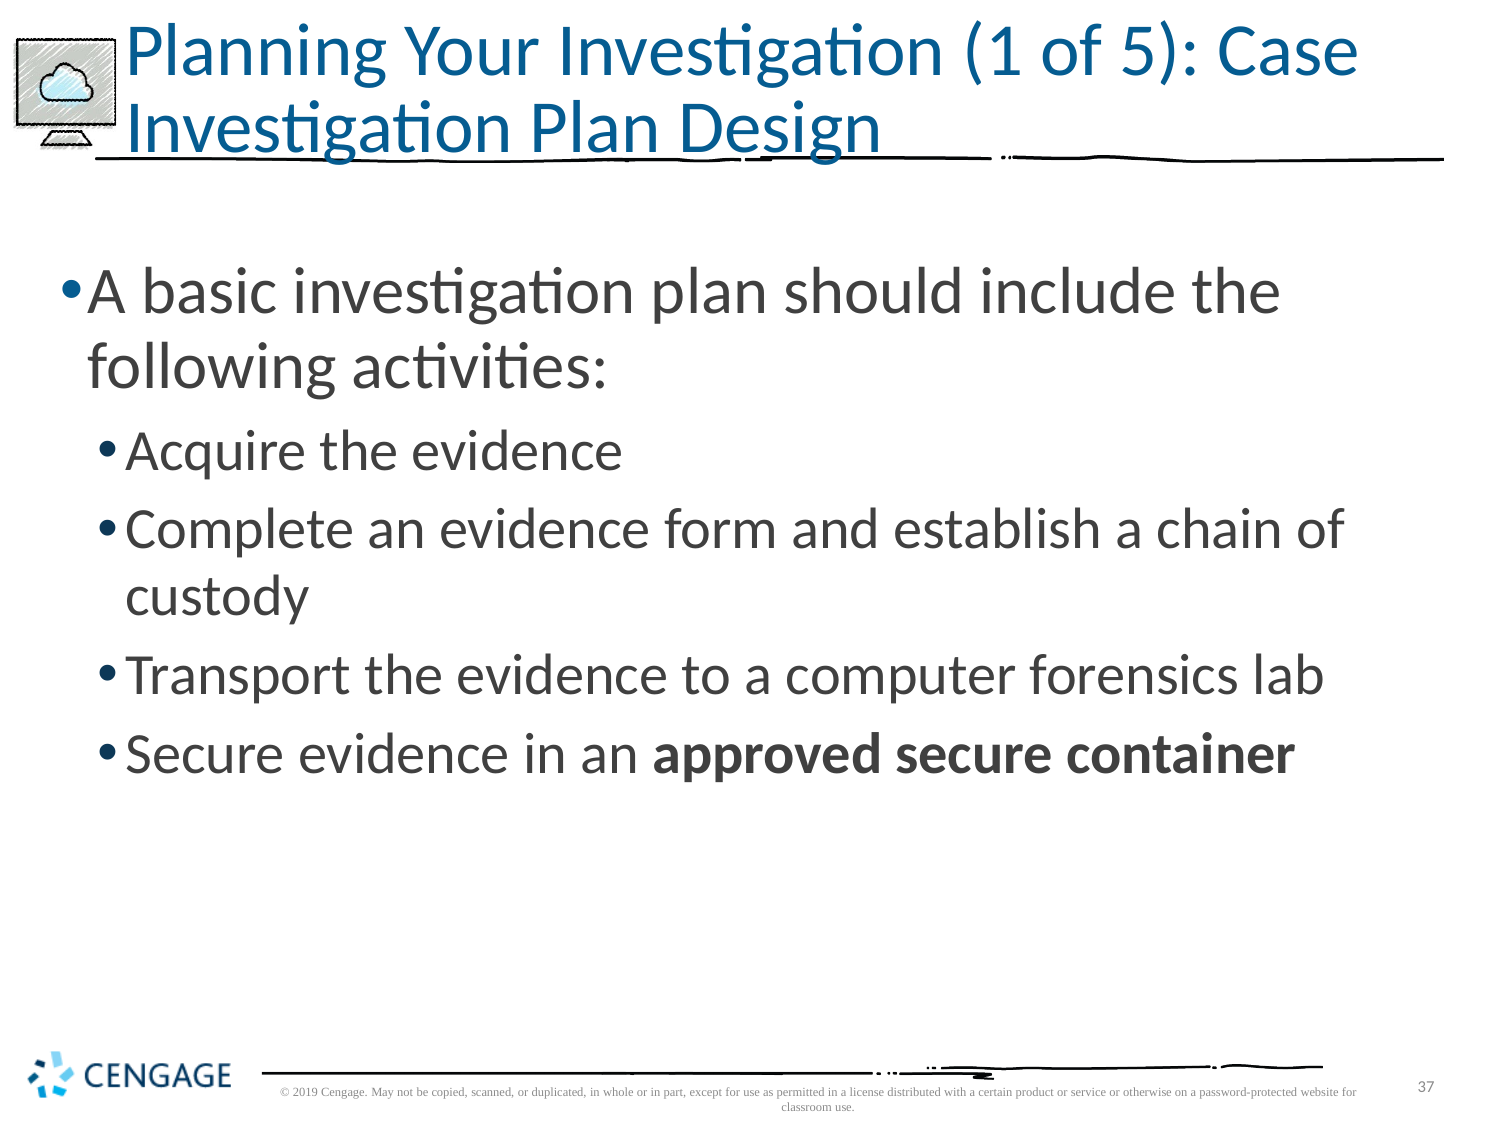

# Planning Your Investigation (1 of 5): Case Investigation Plan Design
A basic investigation plan should include the following activities:
Acquire the evidence
Complete an evidence form and establish a chain of custody
Transport the evidence to a computer forensics lab
Secure evidence in an approved secure container
© 2019 Cengage. May not be copied, scanned, or duplicated, in whole or in part, except for use as permitted in a license distributed with a certain product or service or otherwise on a password-protected website for classroom use.